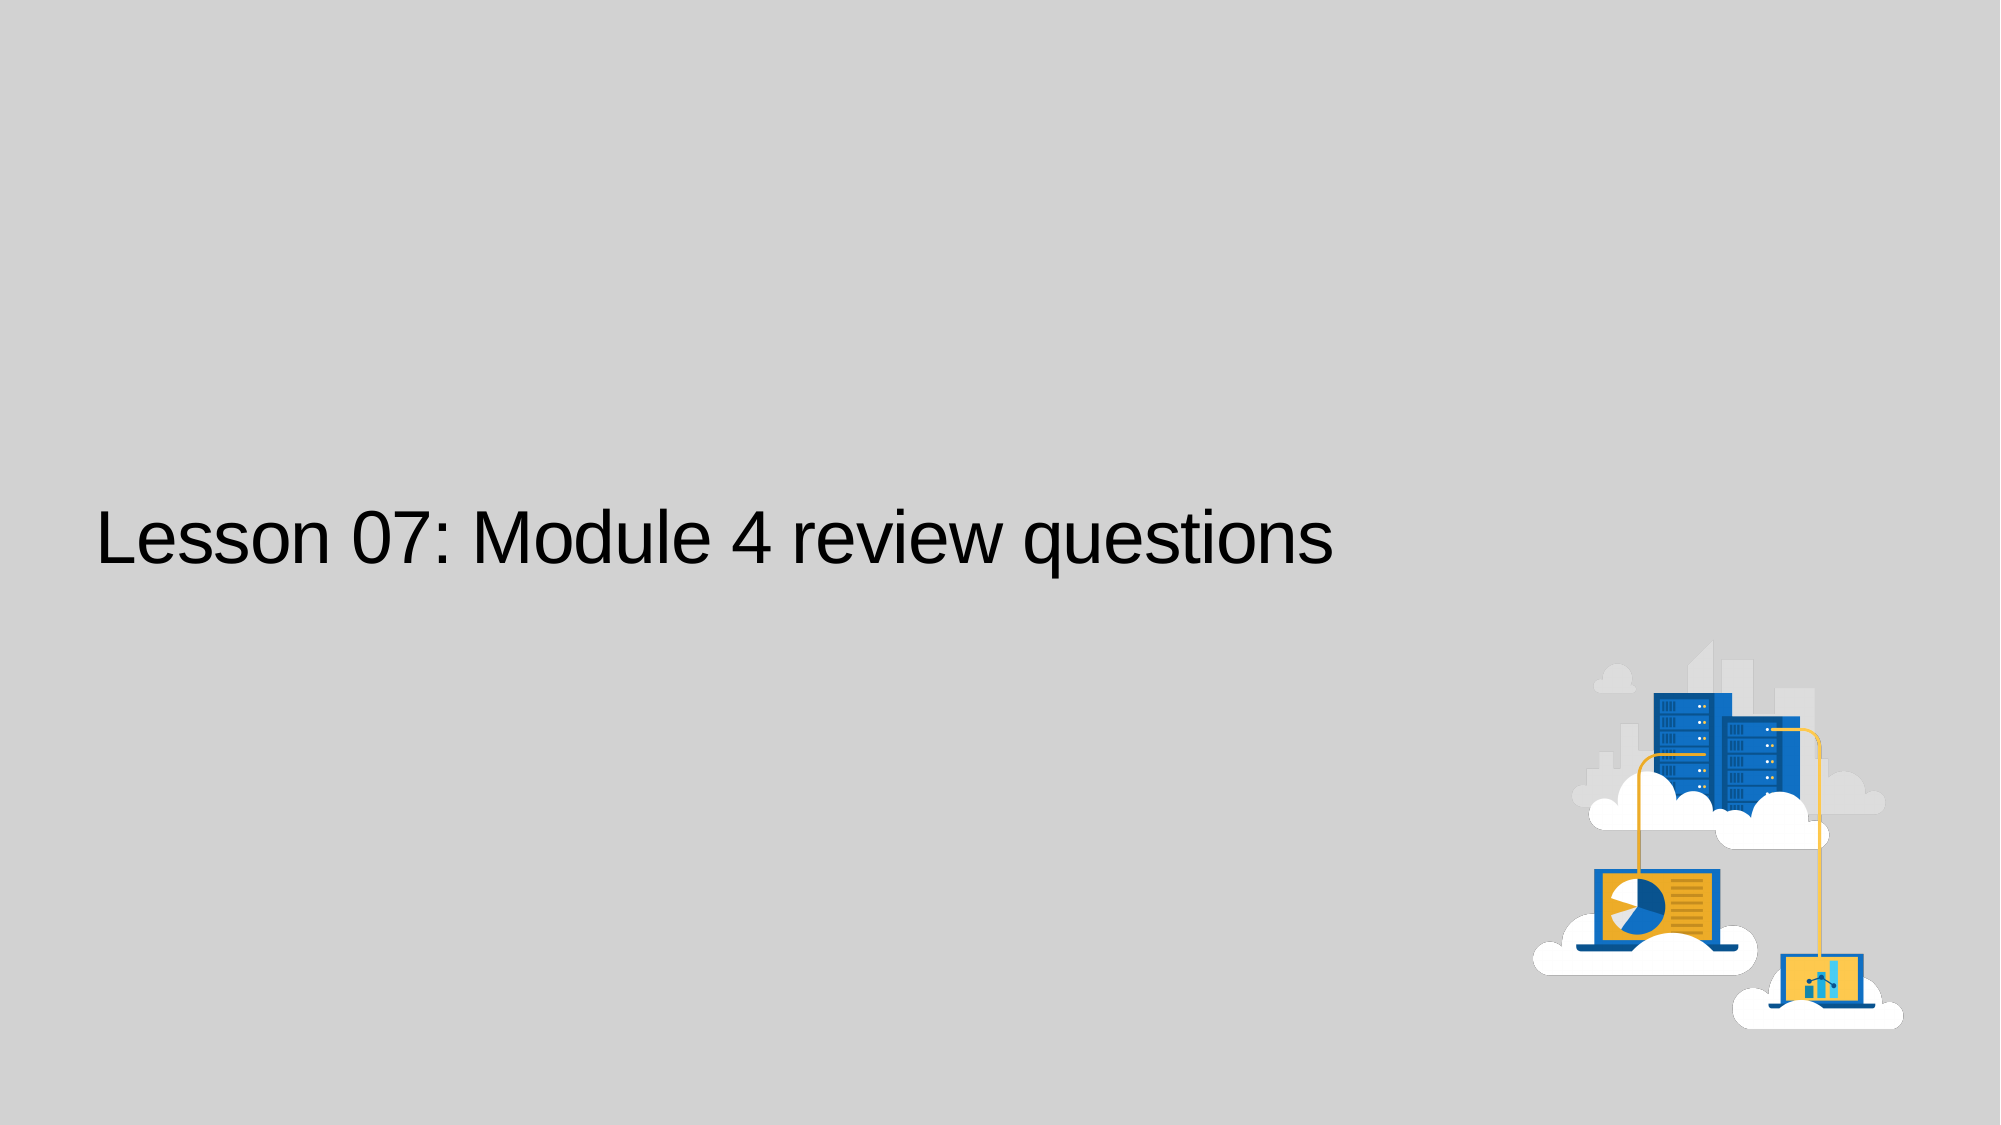

# Lesson 07: Module 4 review questions